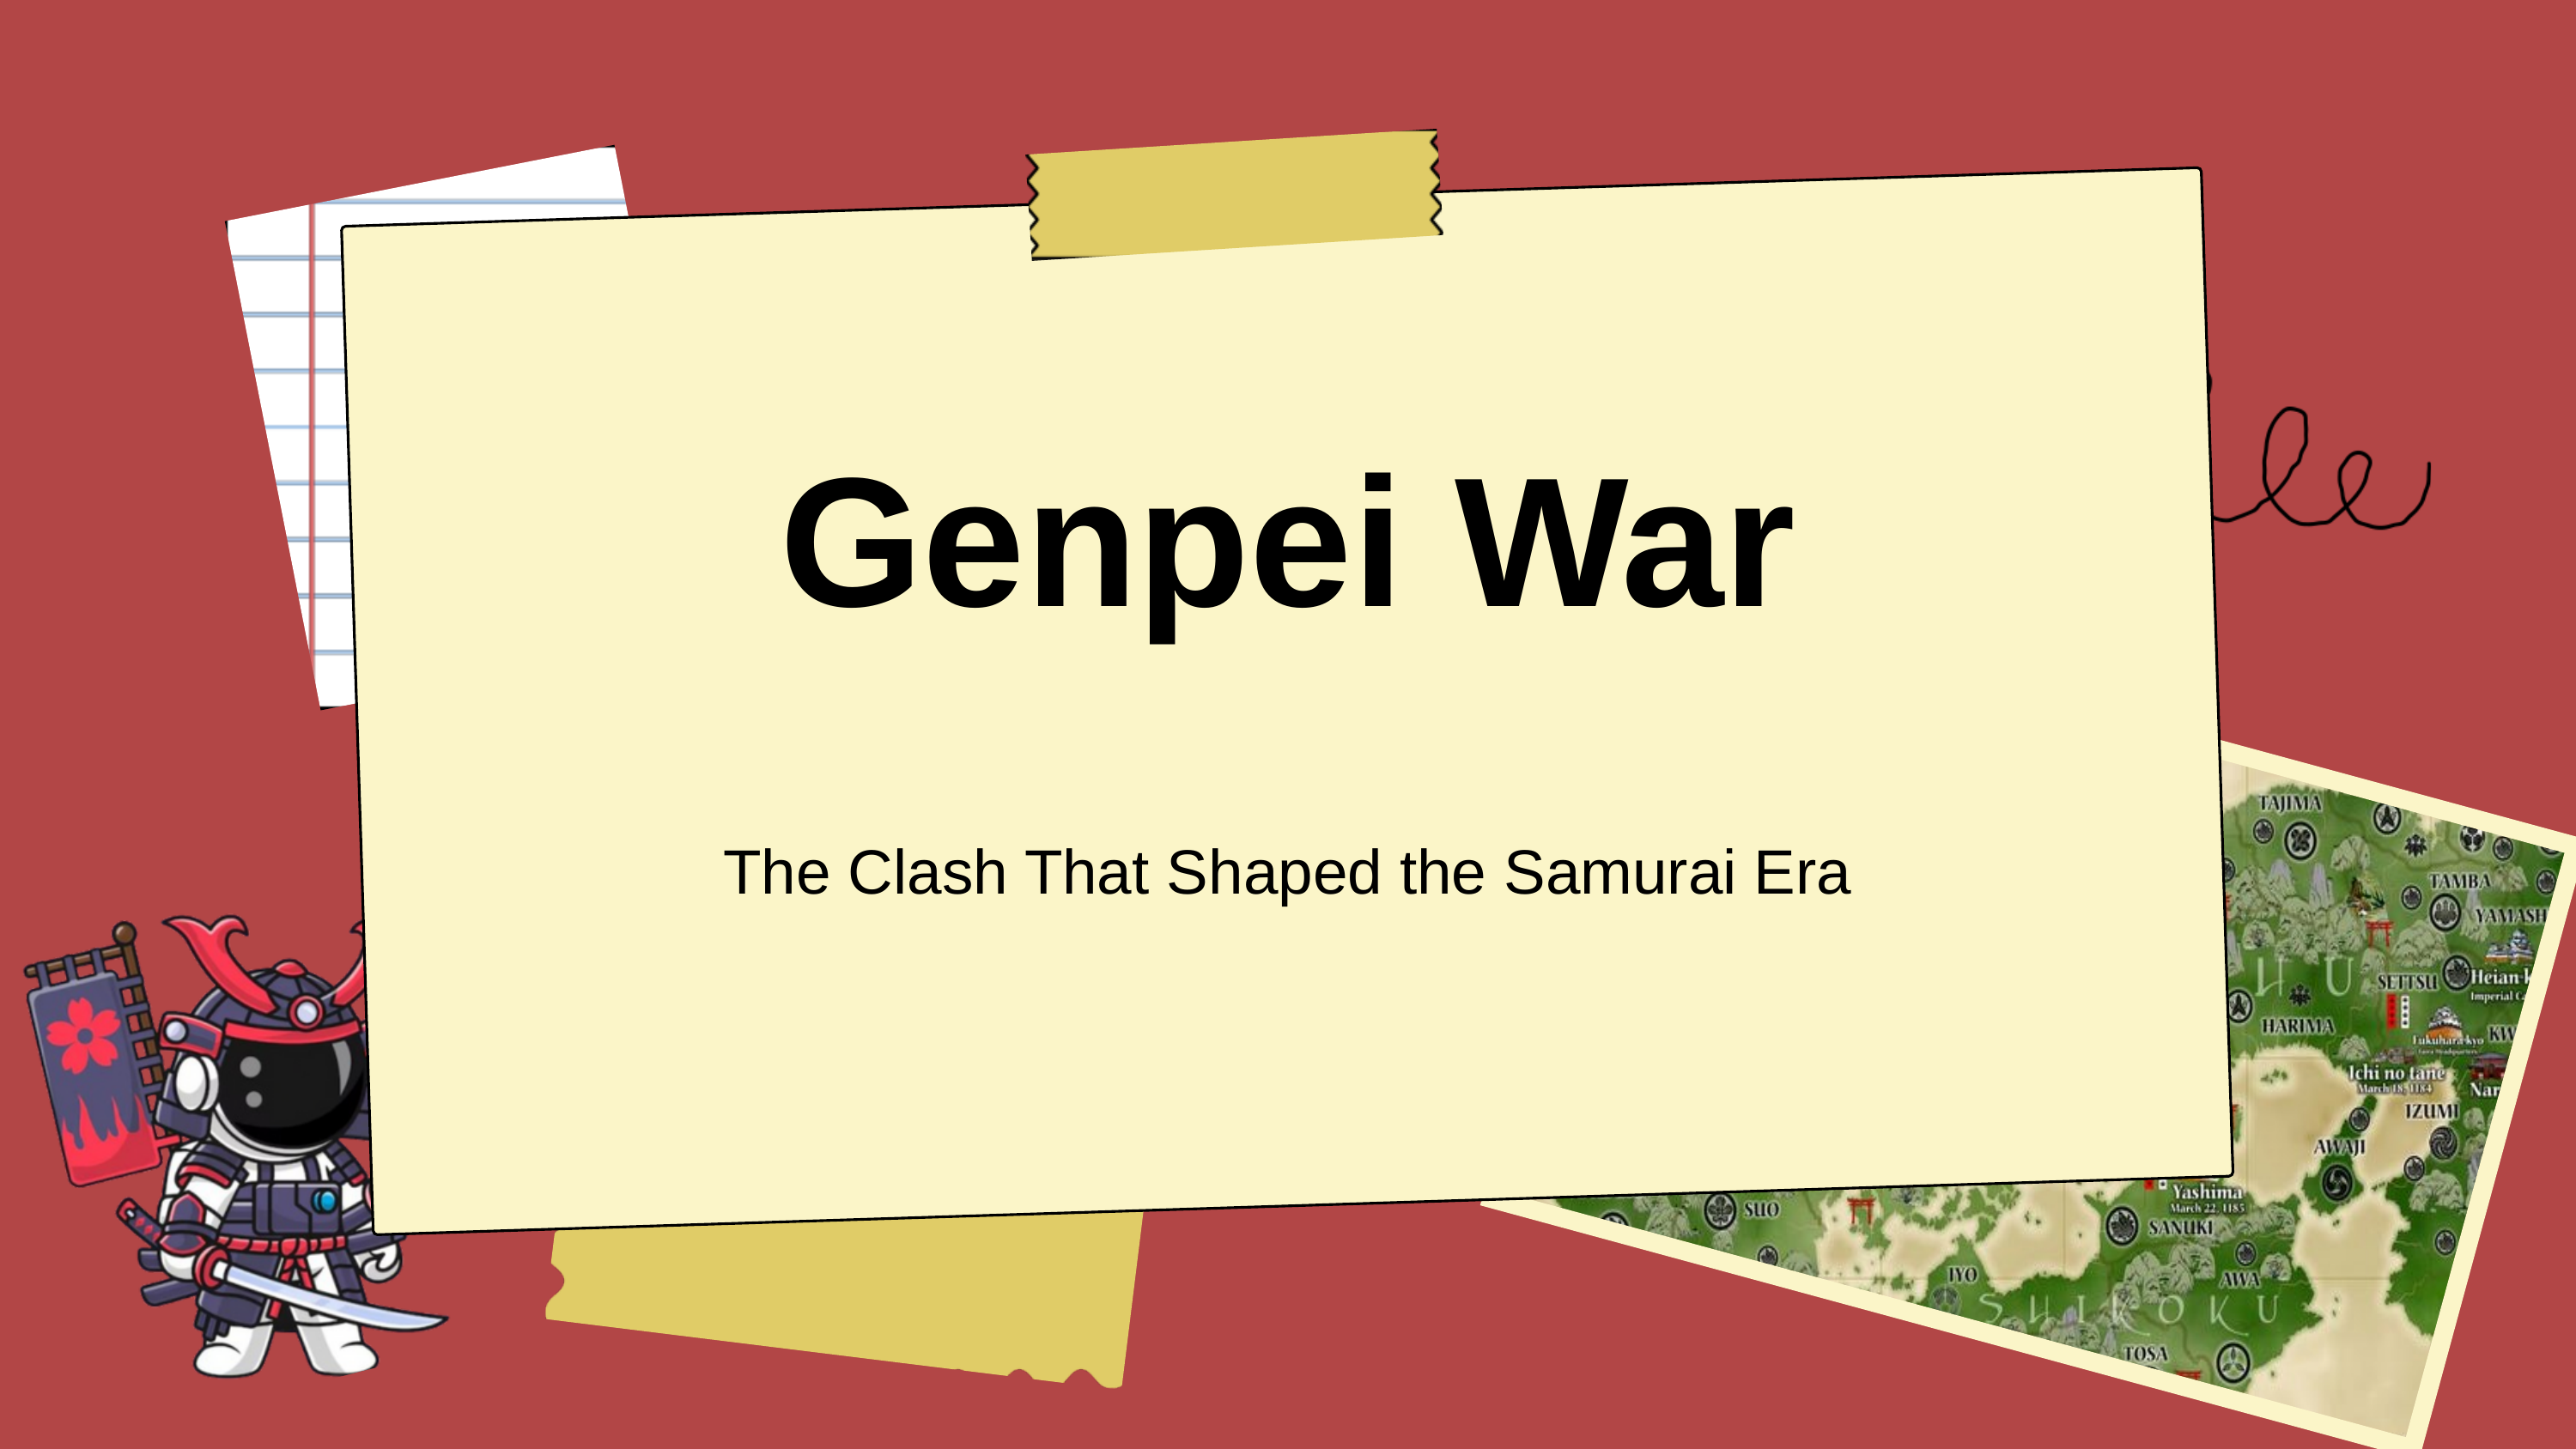

Genpei War

The Clash That Shaped the Samurai Era